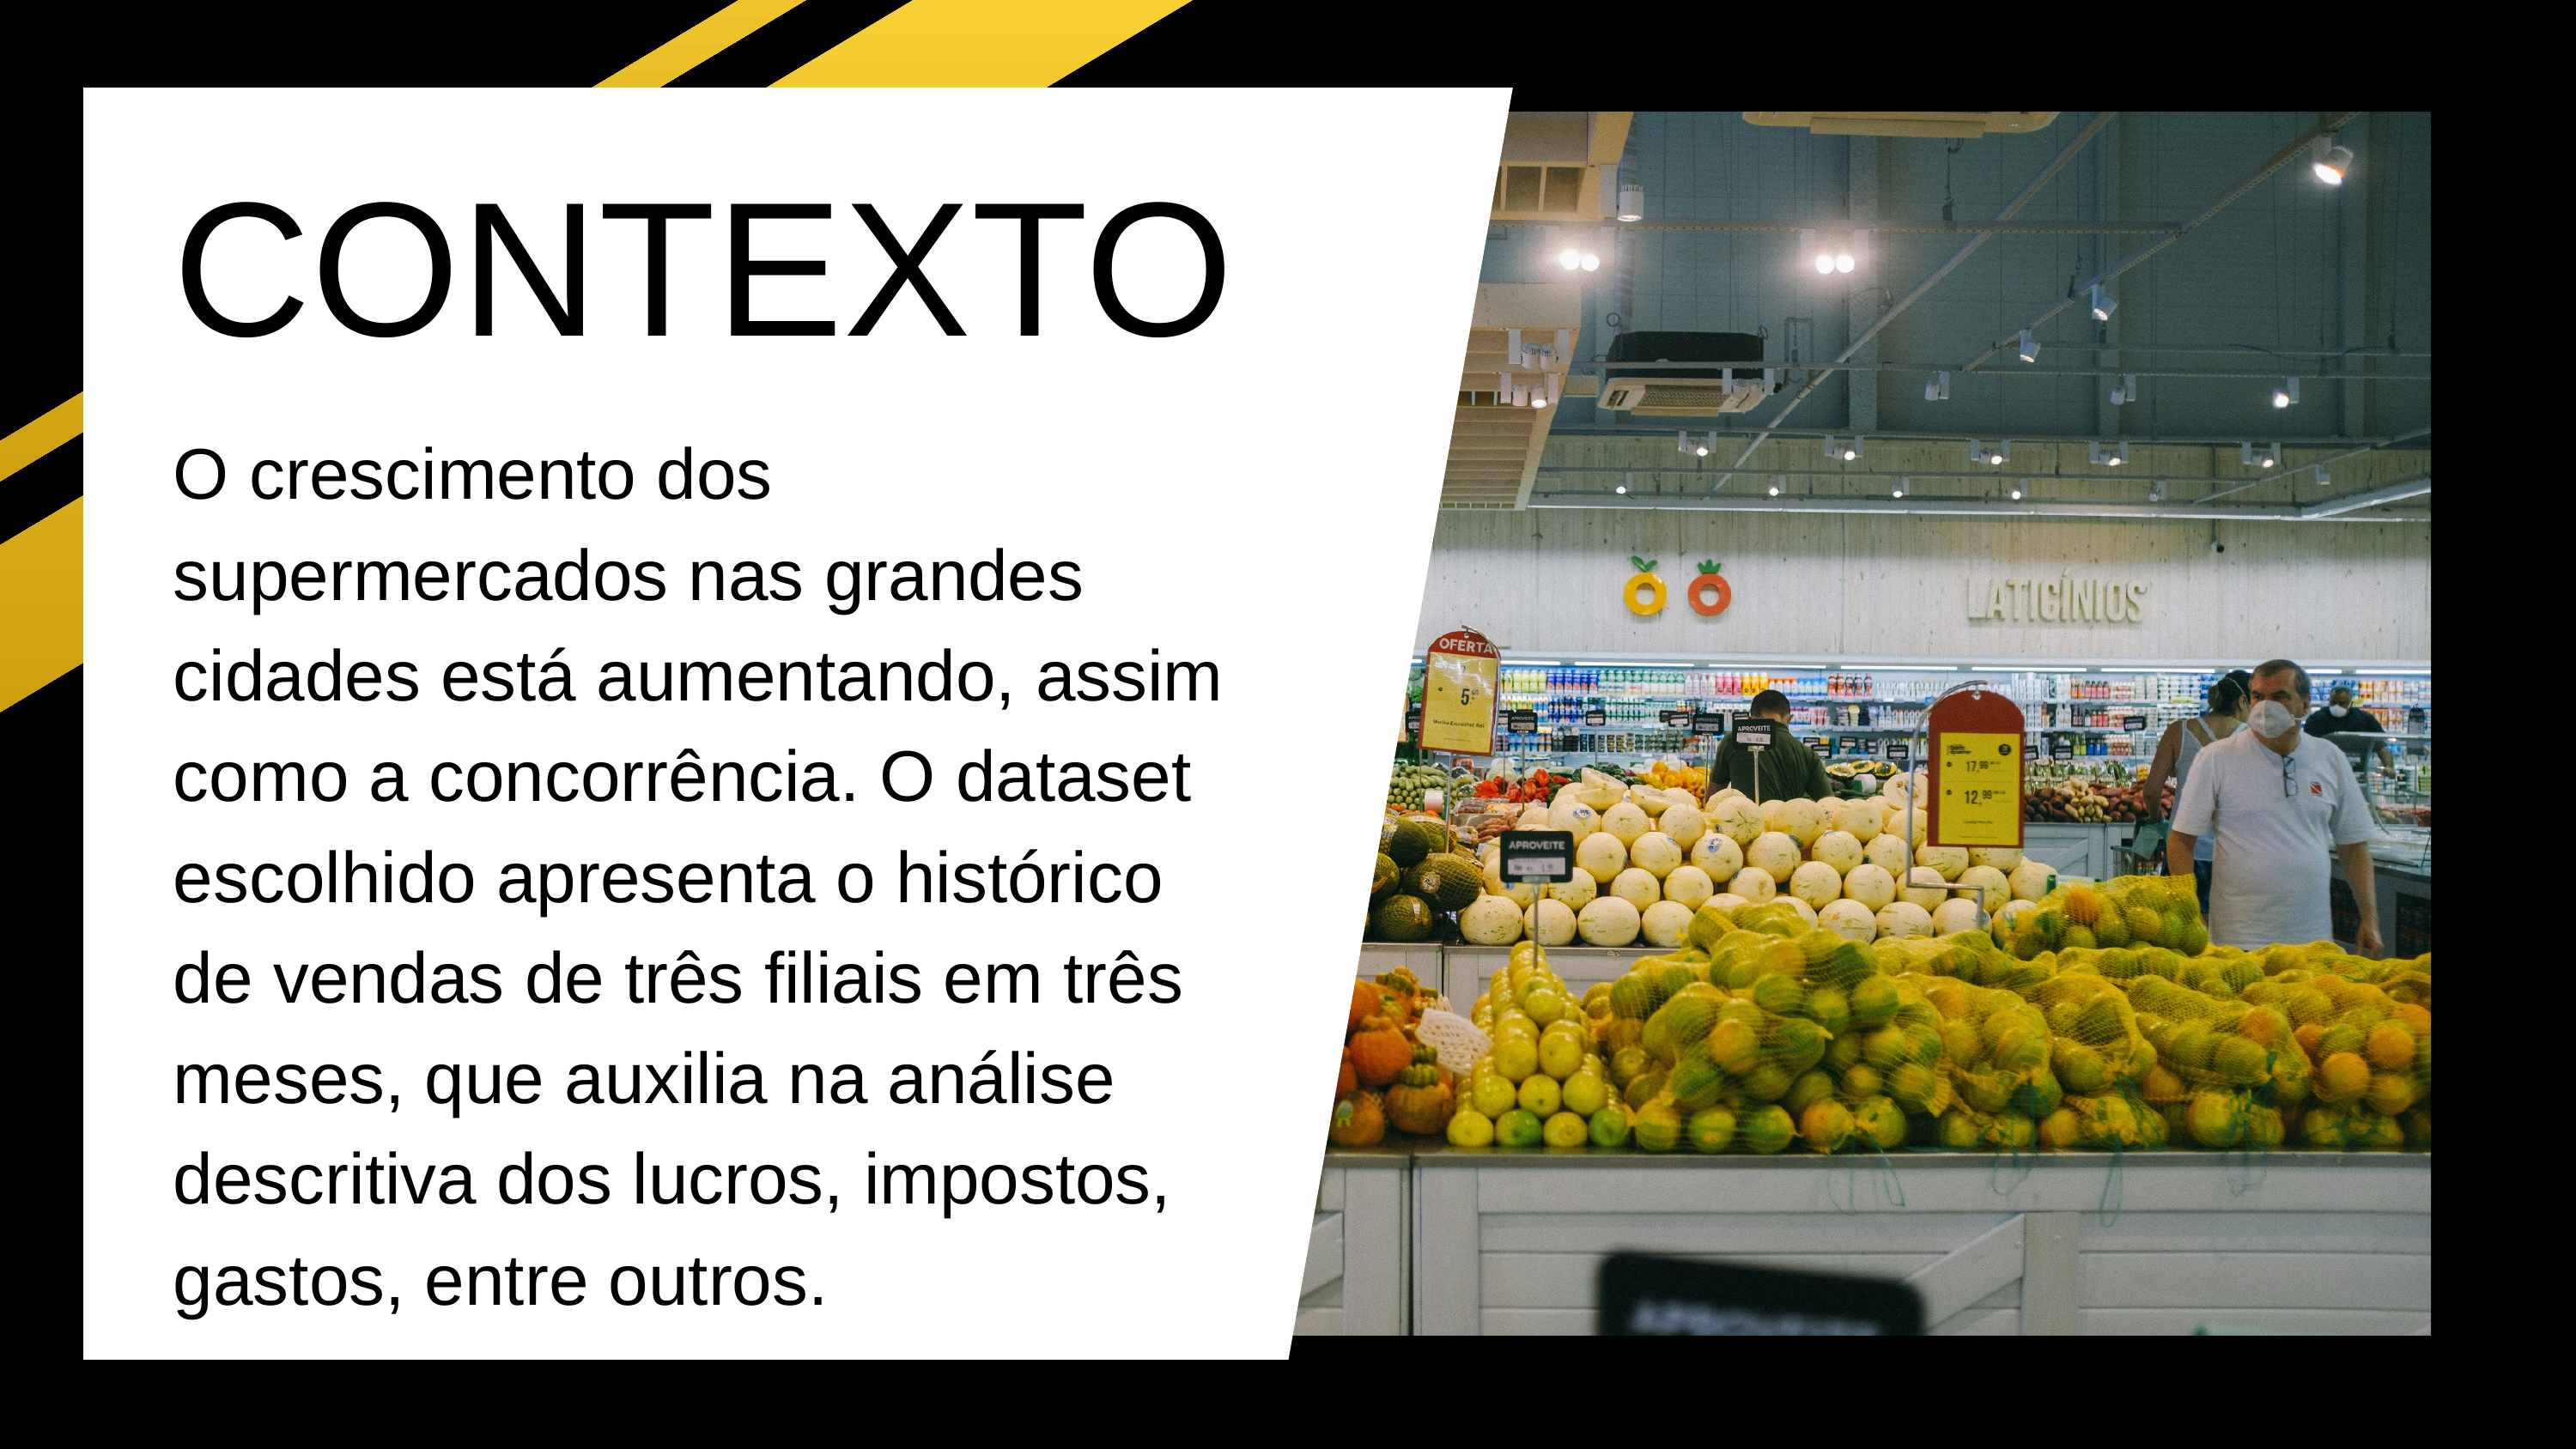

CONTEXTO

O crescimento dos supermercados nas grandes cidades está aumentando, assim como a concorrência. O dataset escolhido apresenta o histórico de vendas de três filiais em três meses, que auxilia na análise descritiva dos lucros, impostos, gastos, entre outros.